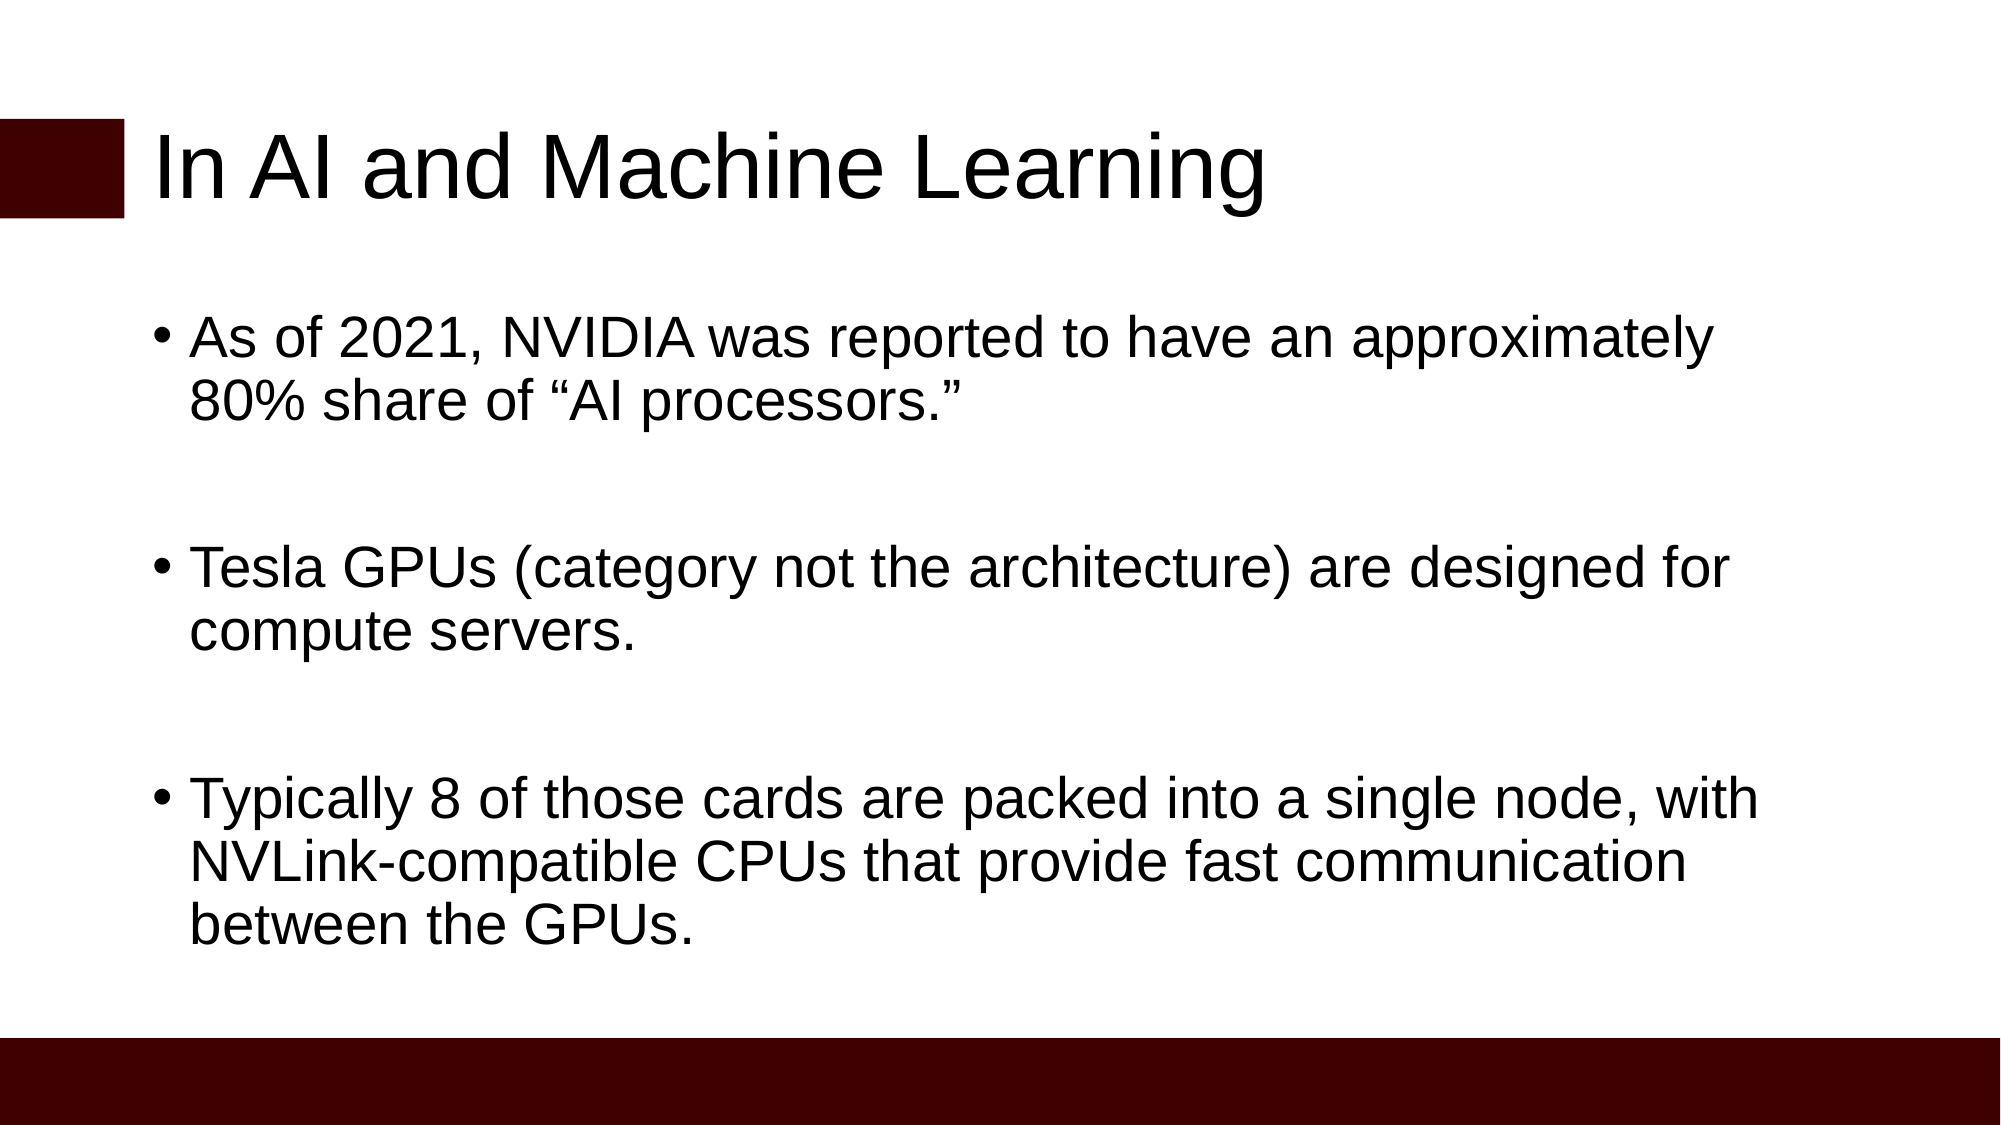

# In AI and Machine Learning
As of 2021, NVIDIA was reported to have an approximately 80% share of “AI processors.”

Tesla GPUs (category not the architecture) are designed for compute servers.

Typically 8 of those cards are packed into a single node, with NVLink-compatible CPUs that provide fast communication between the GPUs.